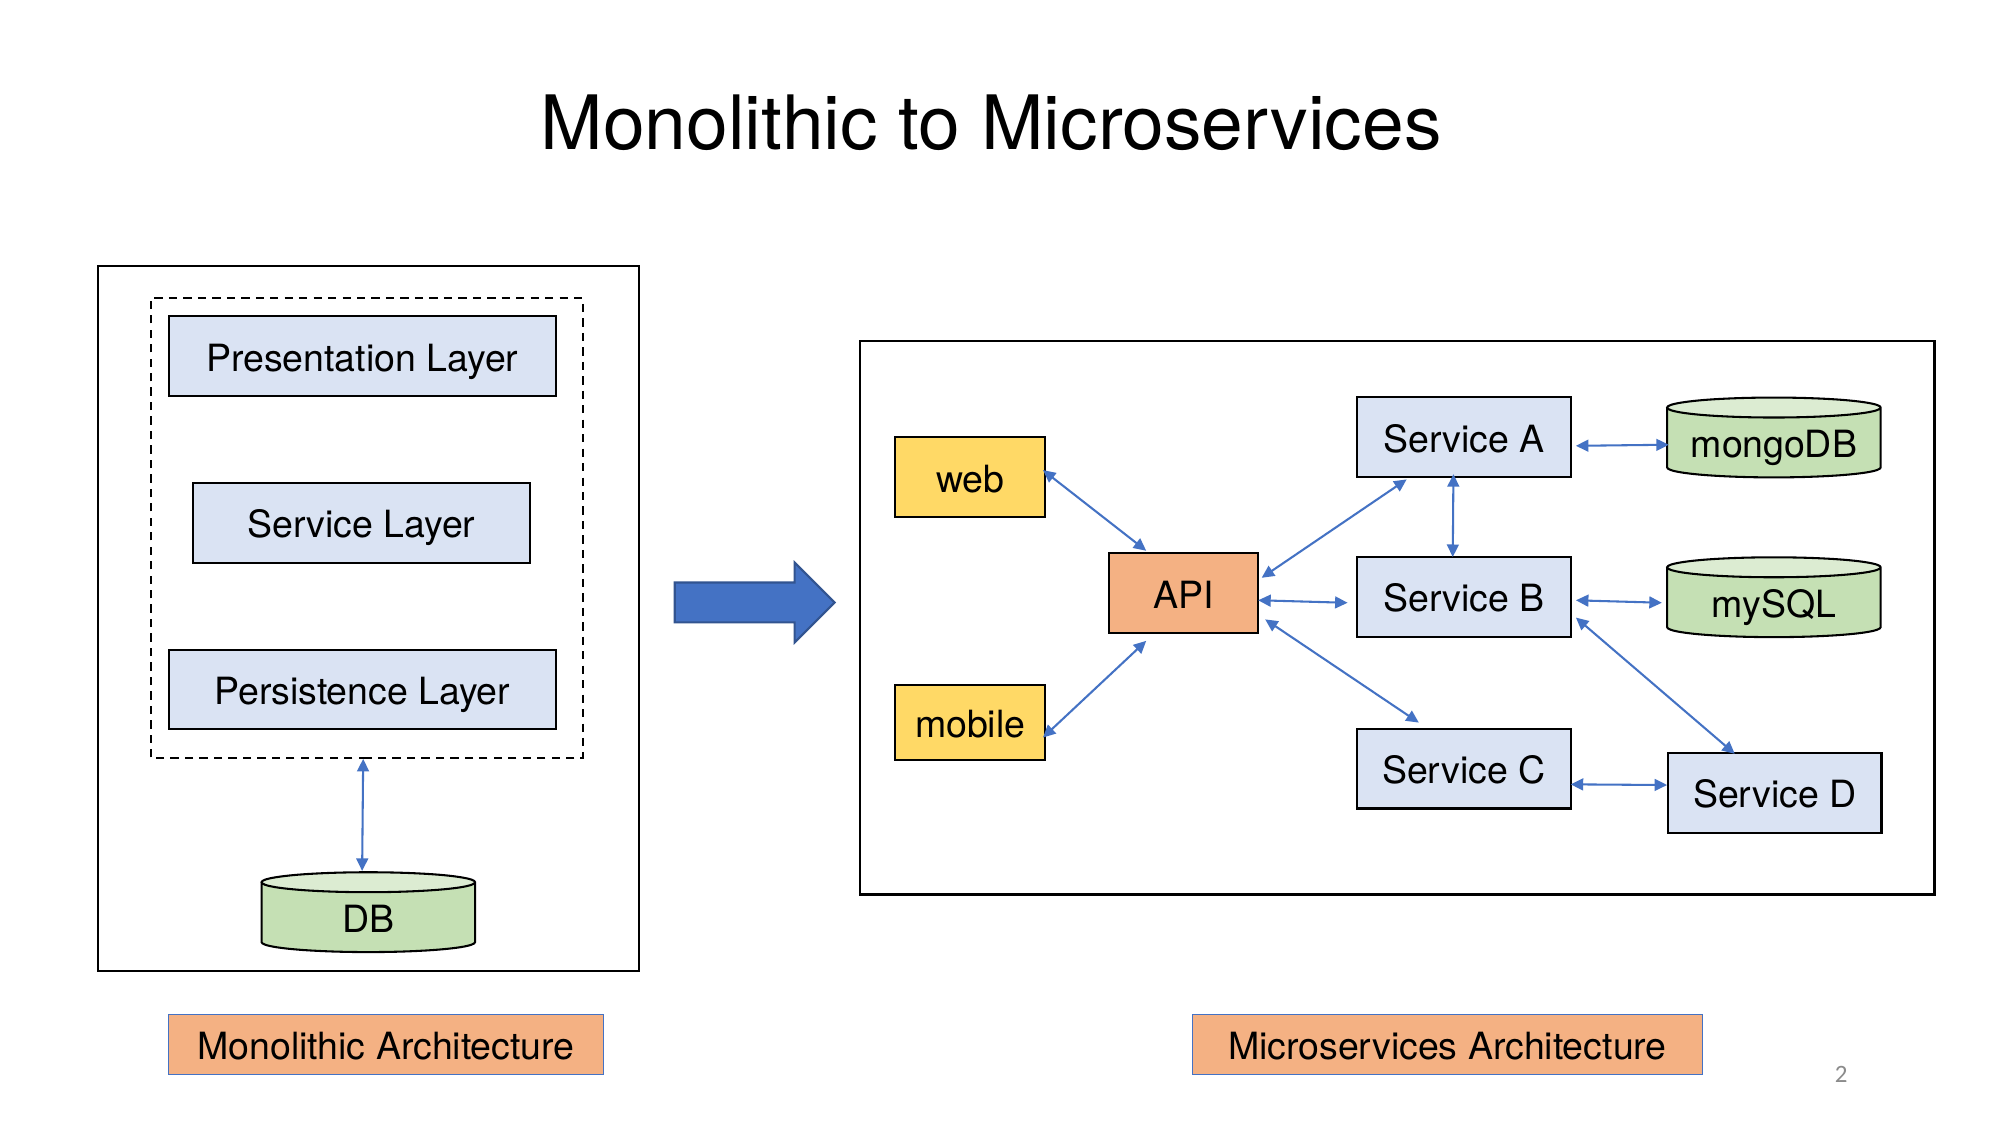

# Monolithic to Microservices

Presentation Layer
Service Layer
Persistence Layer
DB

Service A
mongoDB
web
API
Service B
mySQL
mobile
Service C
Service D

Microservices Architecture
Monolithic Architecture
2